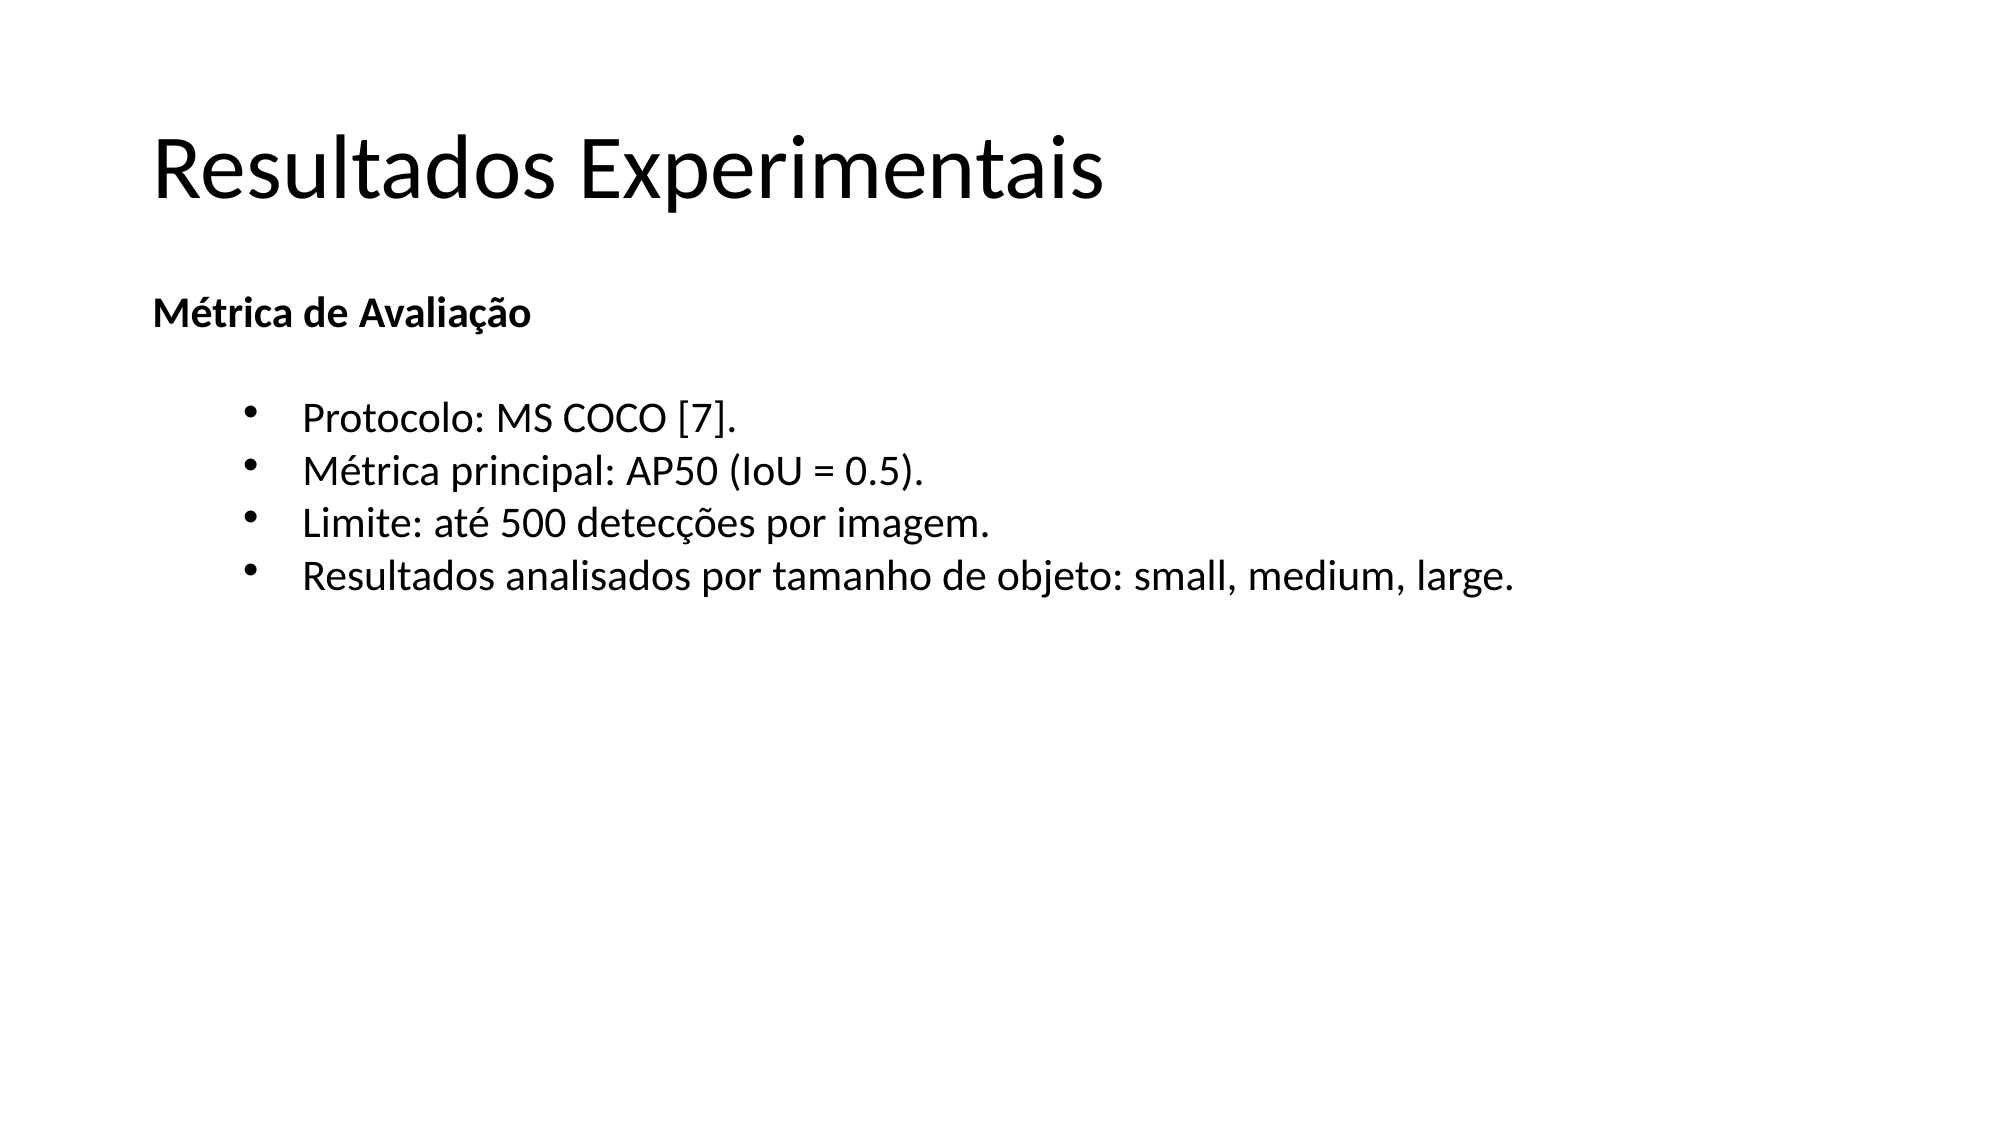

# Resultados Experimentais
Métrica de Avaliação

Protocolo: MS COCO [7].

Métrica principal: AP50 (IoU = 0.5).

Limite: até 500 detecções por imagem.

Resultados analisados por tamanho de objeto: small, medium, large.